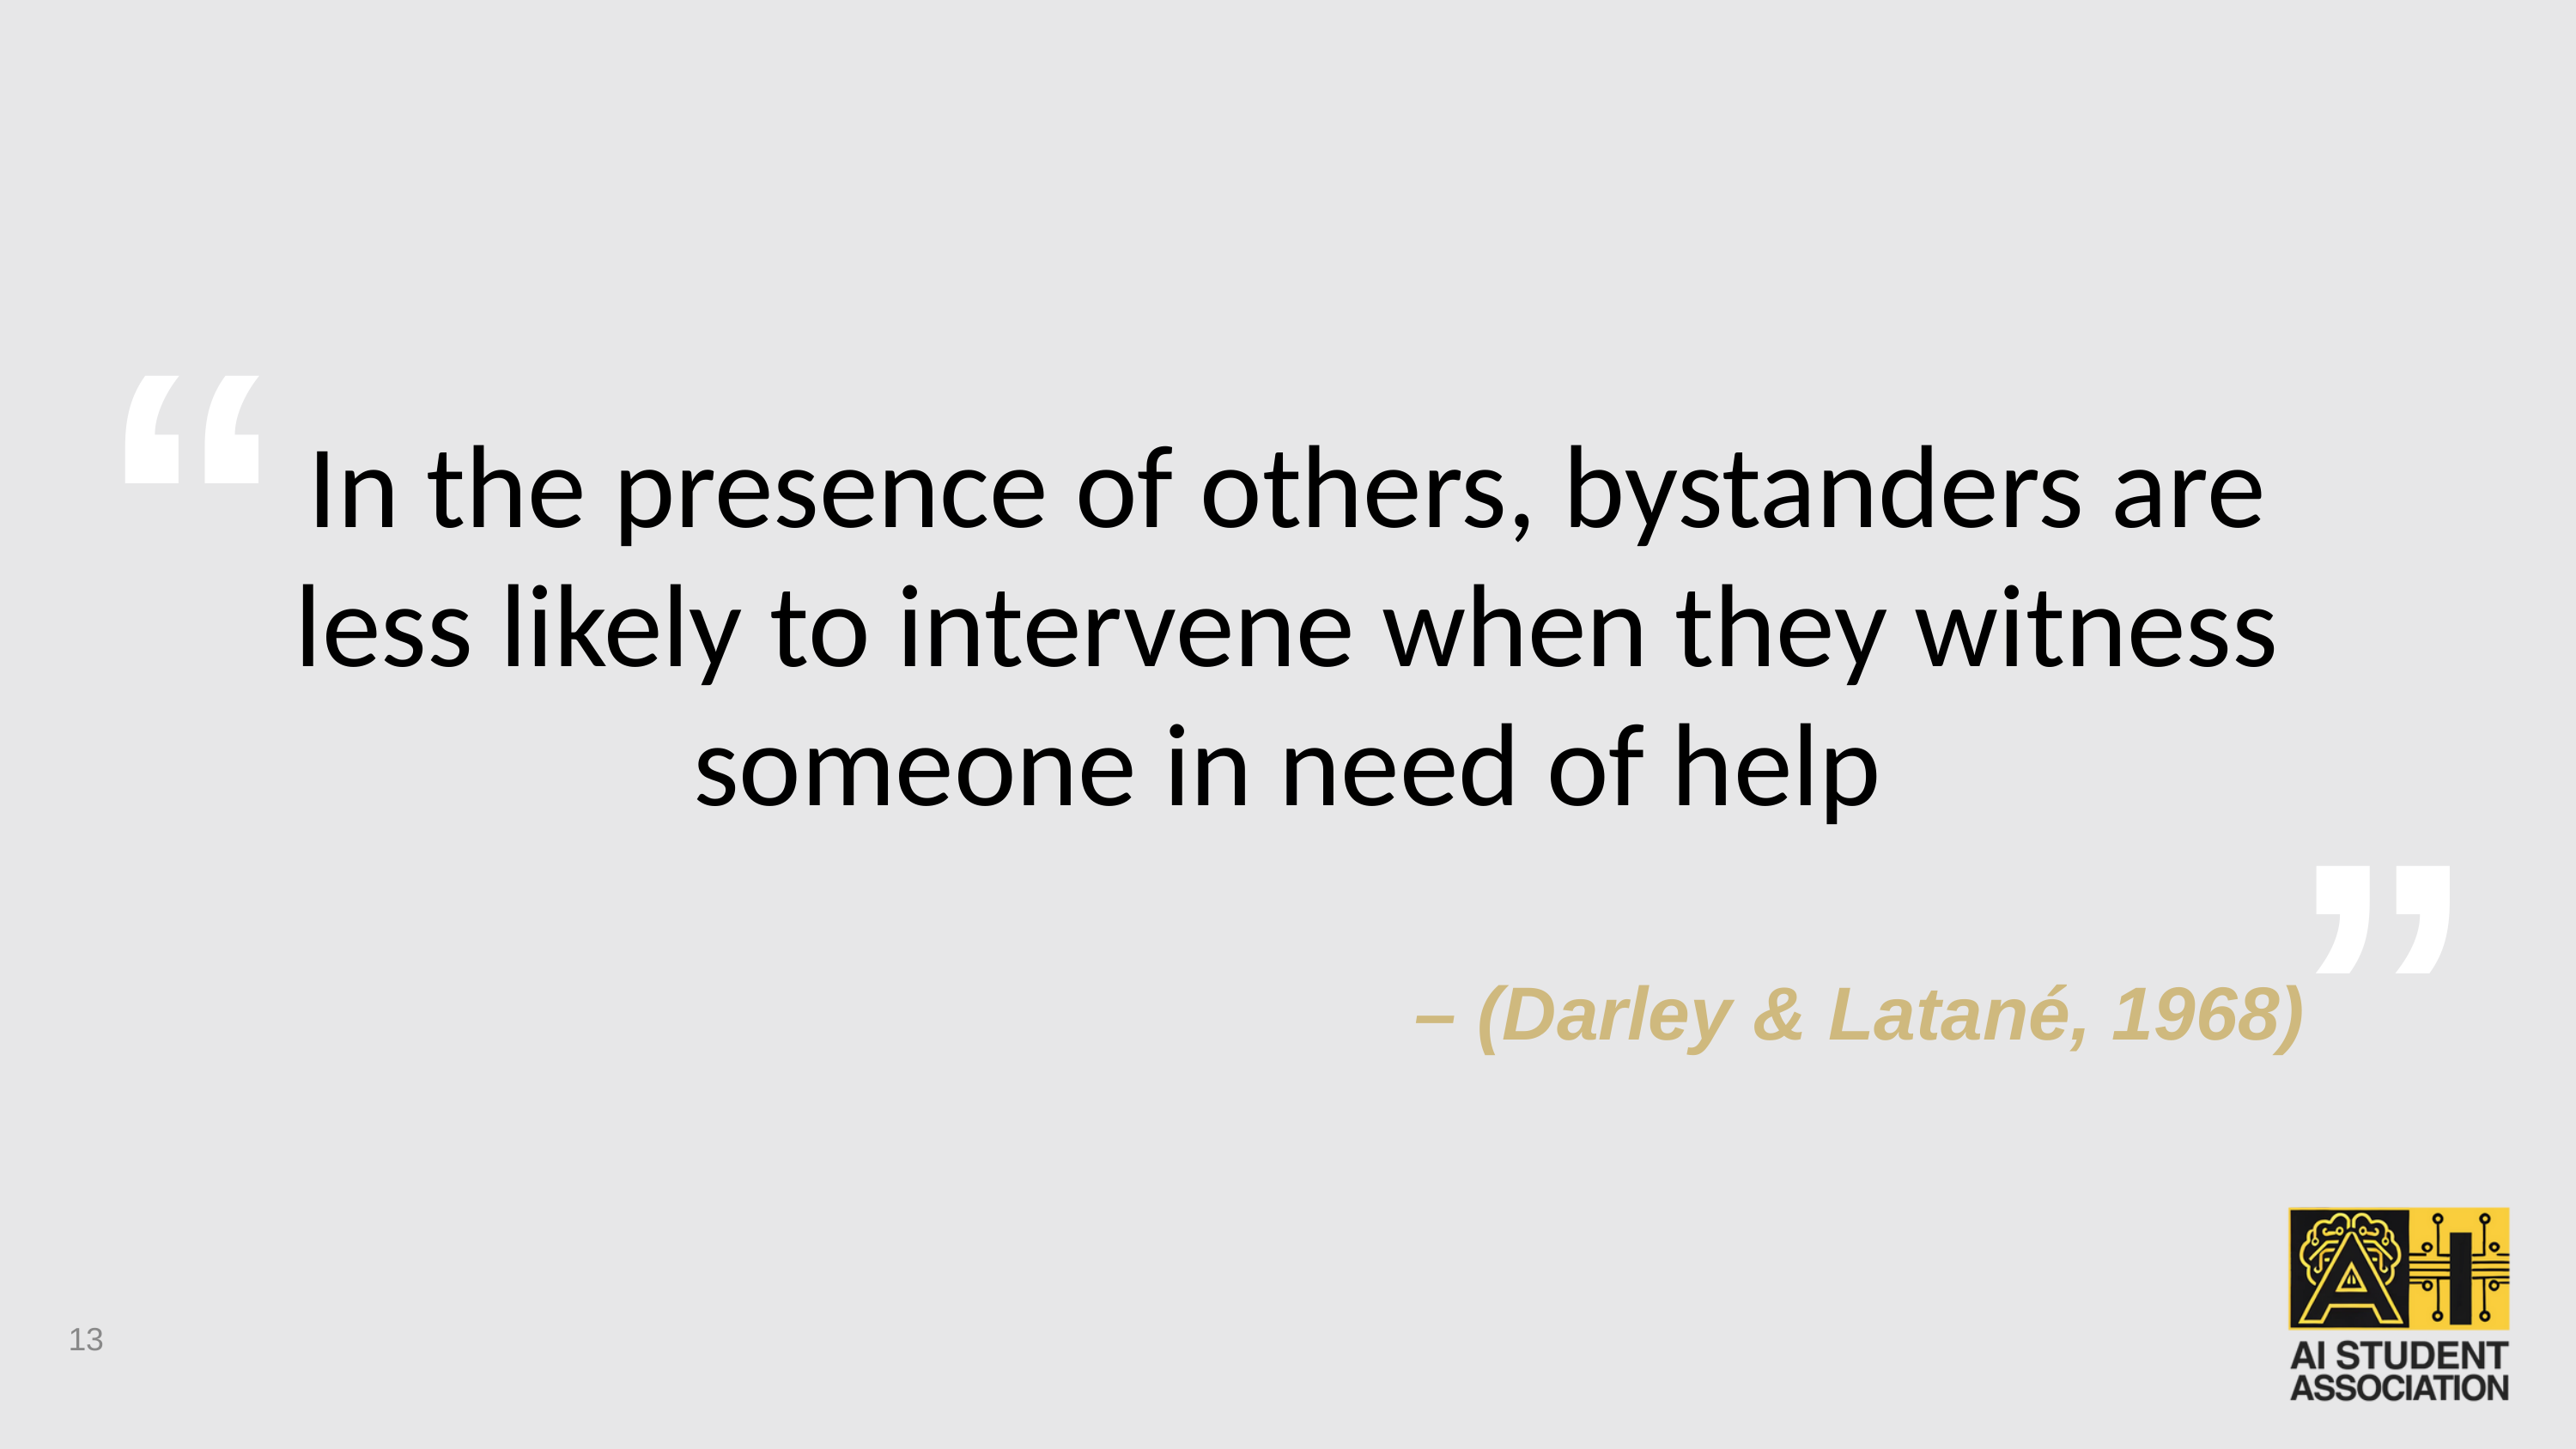

In the presence of others, bystanders are less likely to intervene when they witness someone in need of help

“

”

– (Darley & Latané, 1968)

13